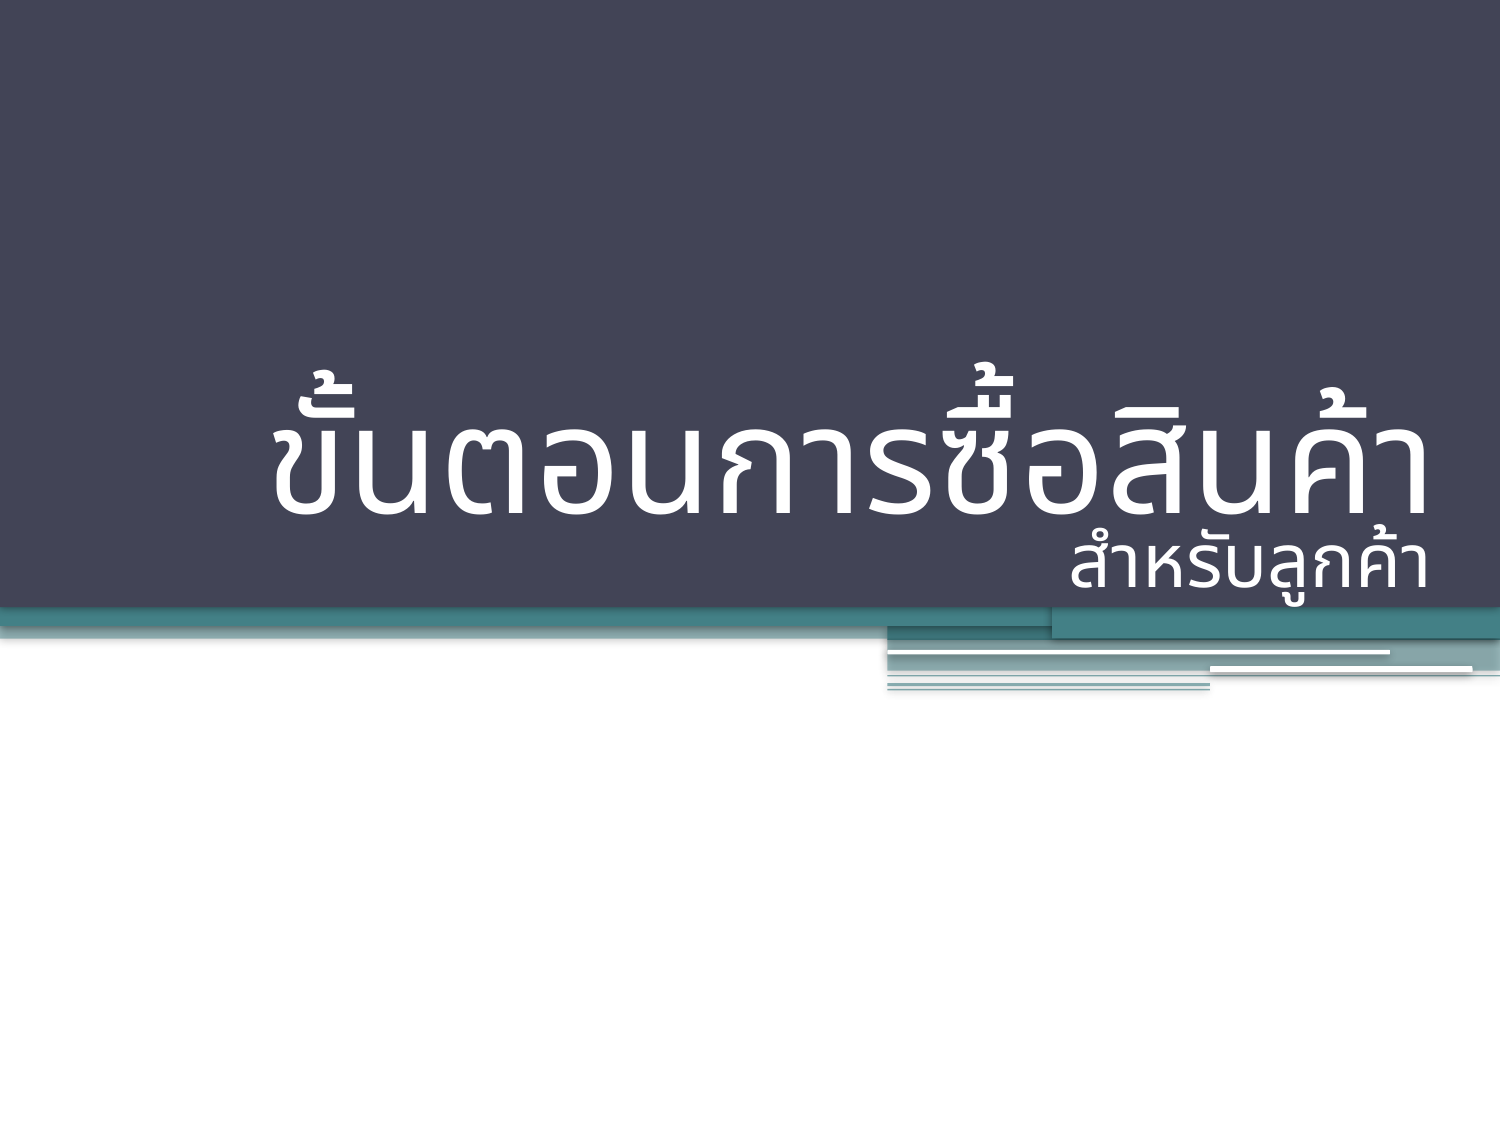

# ขั้นตอนการซื้อสินค้า
สำหรับลูกค้า